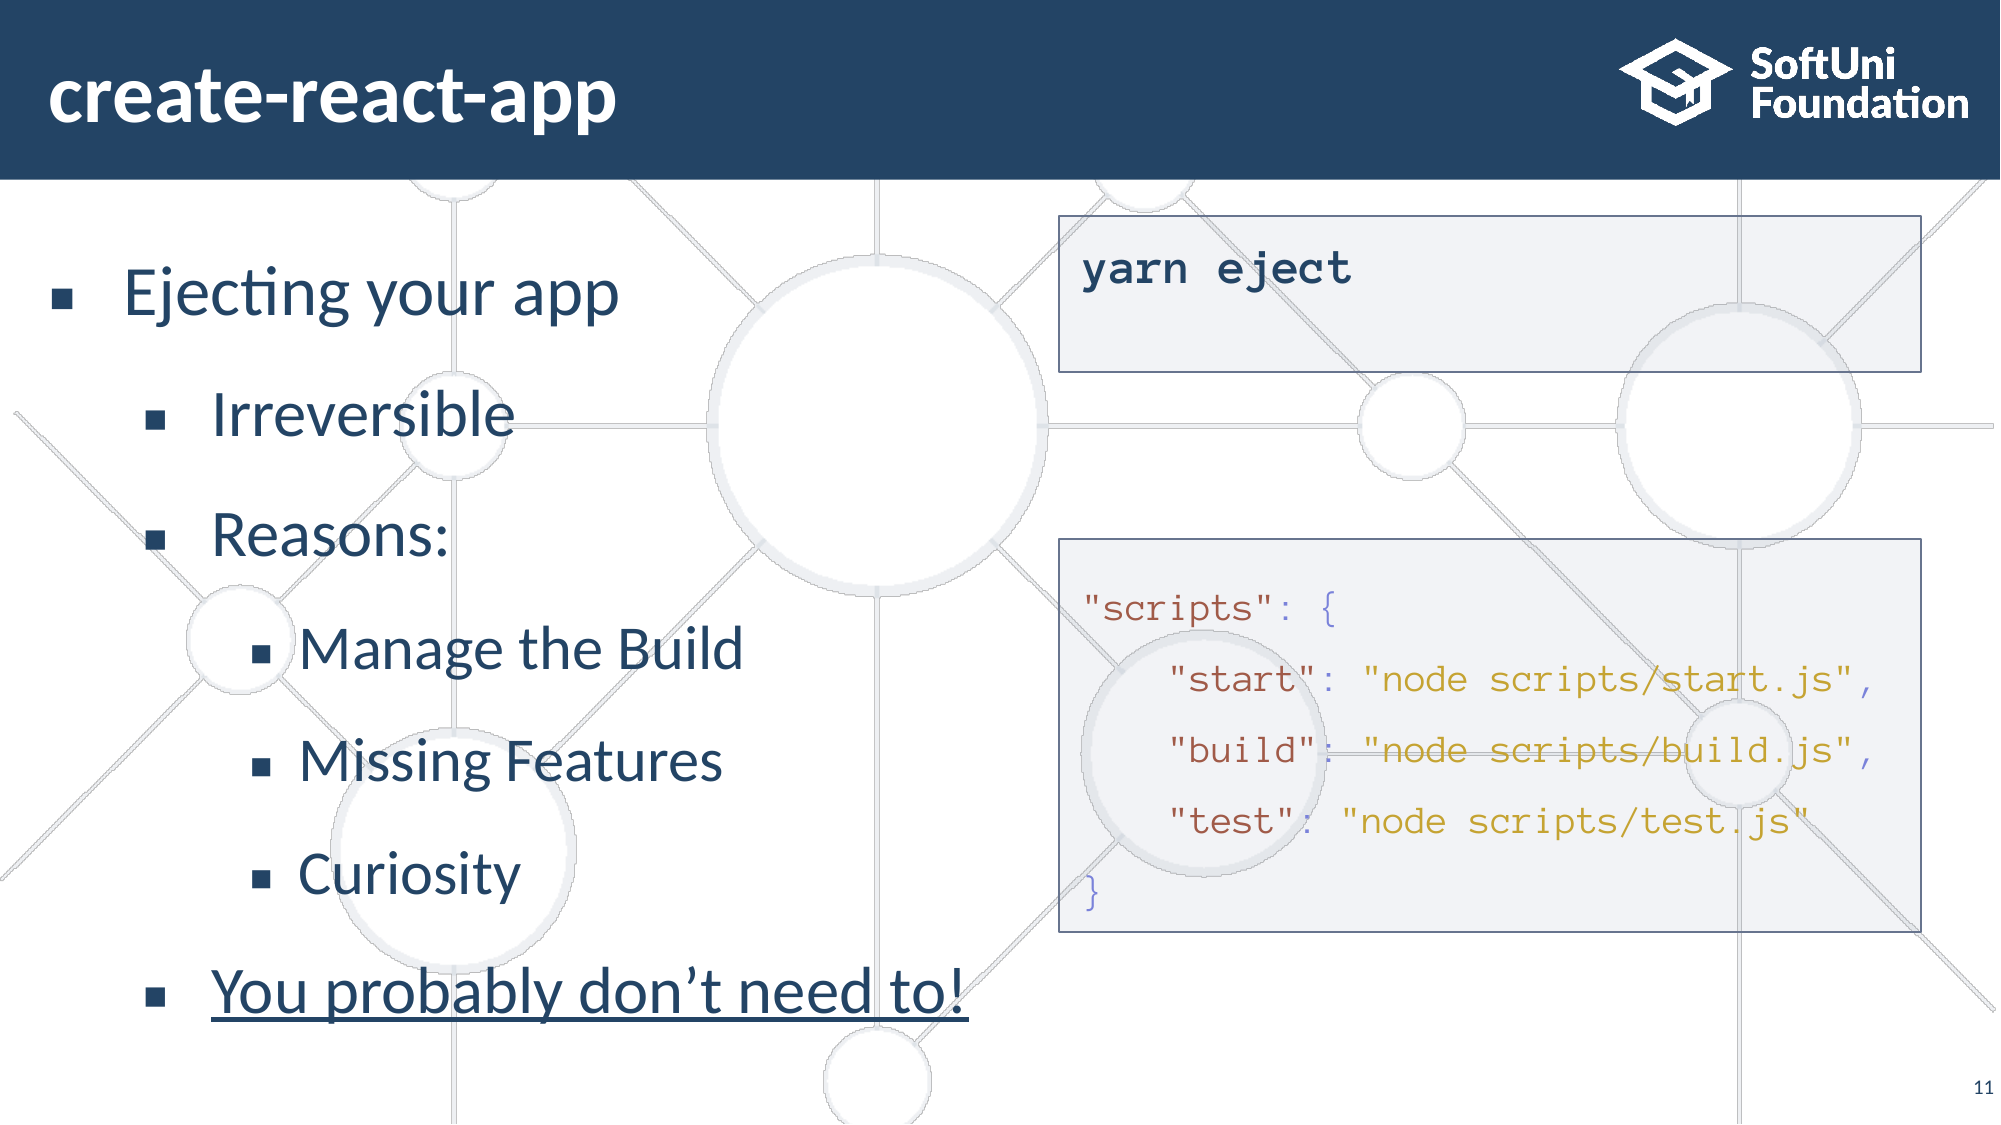

# create-react-app
Ejecting your app
Irreversible
Reasons:
Manage the Build
Missing Features
Curiosity
You probably don’t need to!
yarn eject
"scripts": {
    "start": "node scripts/start.js",
    "build": "node scripts/build.js",
    "test": "node scripts/test.js"
}
11